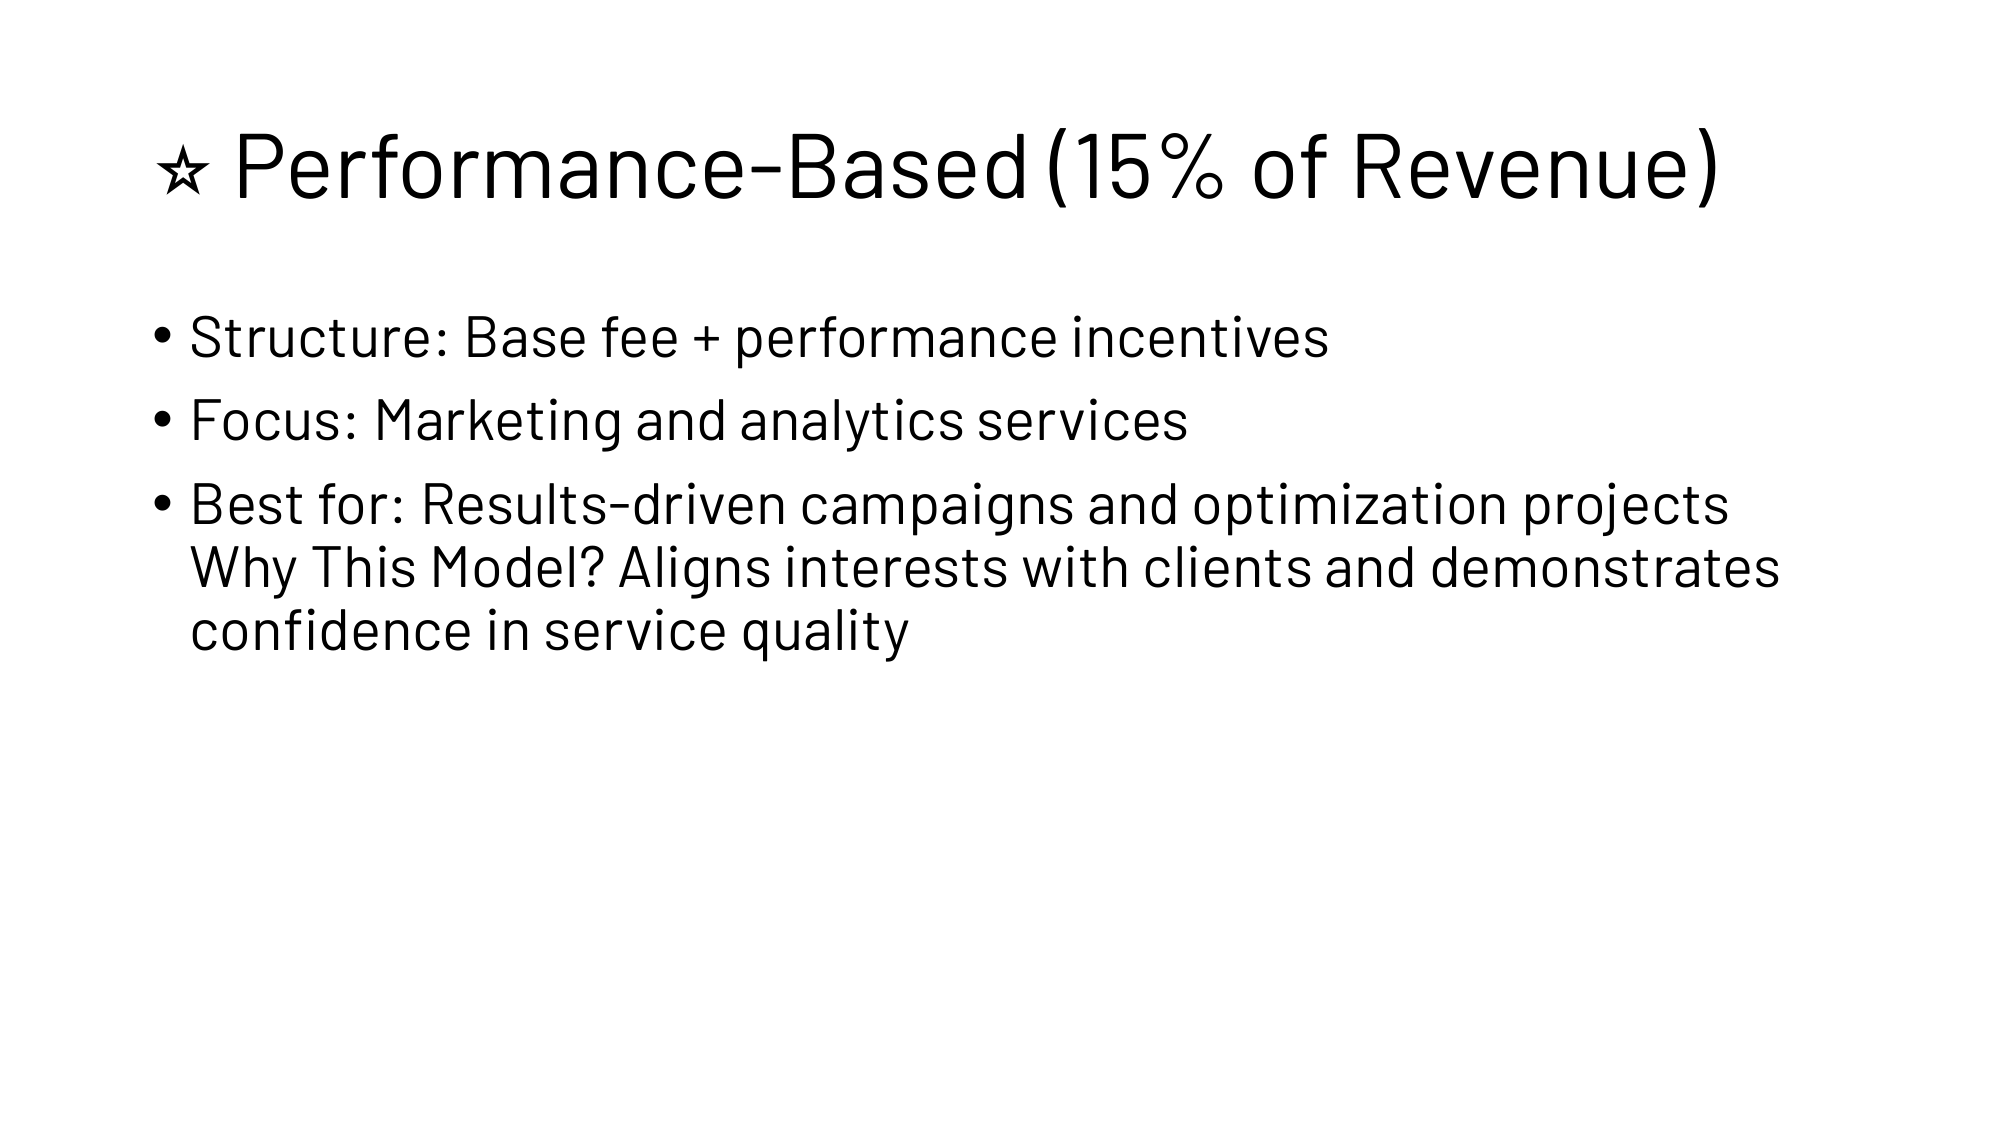

# ⭐ Performance-Based (15% of Revenue)
Structure: Base fee + performance incentives
Focus: Marketing and analytics services
Best for: Results-driven campaigns and optimization projects Why This Model? Aligns interests with clients and demonstrates confidence in service quality